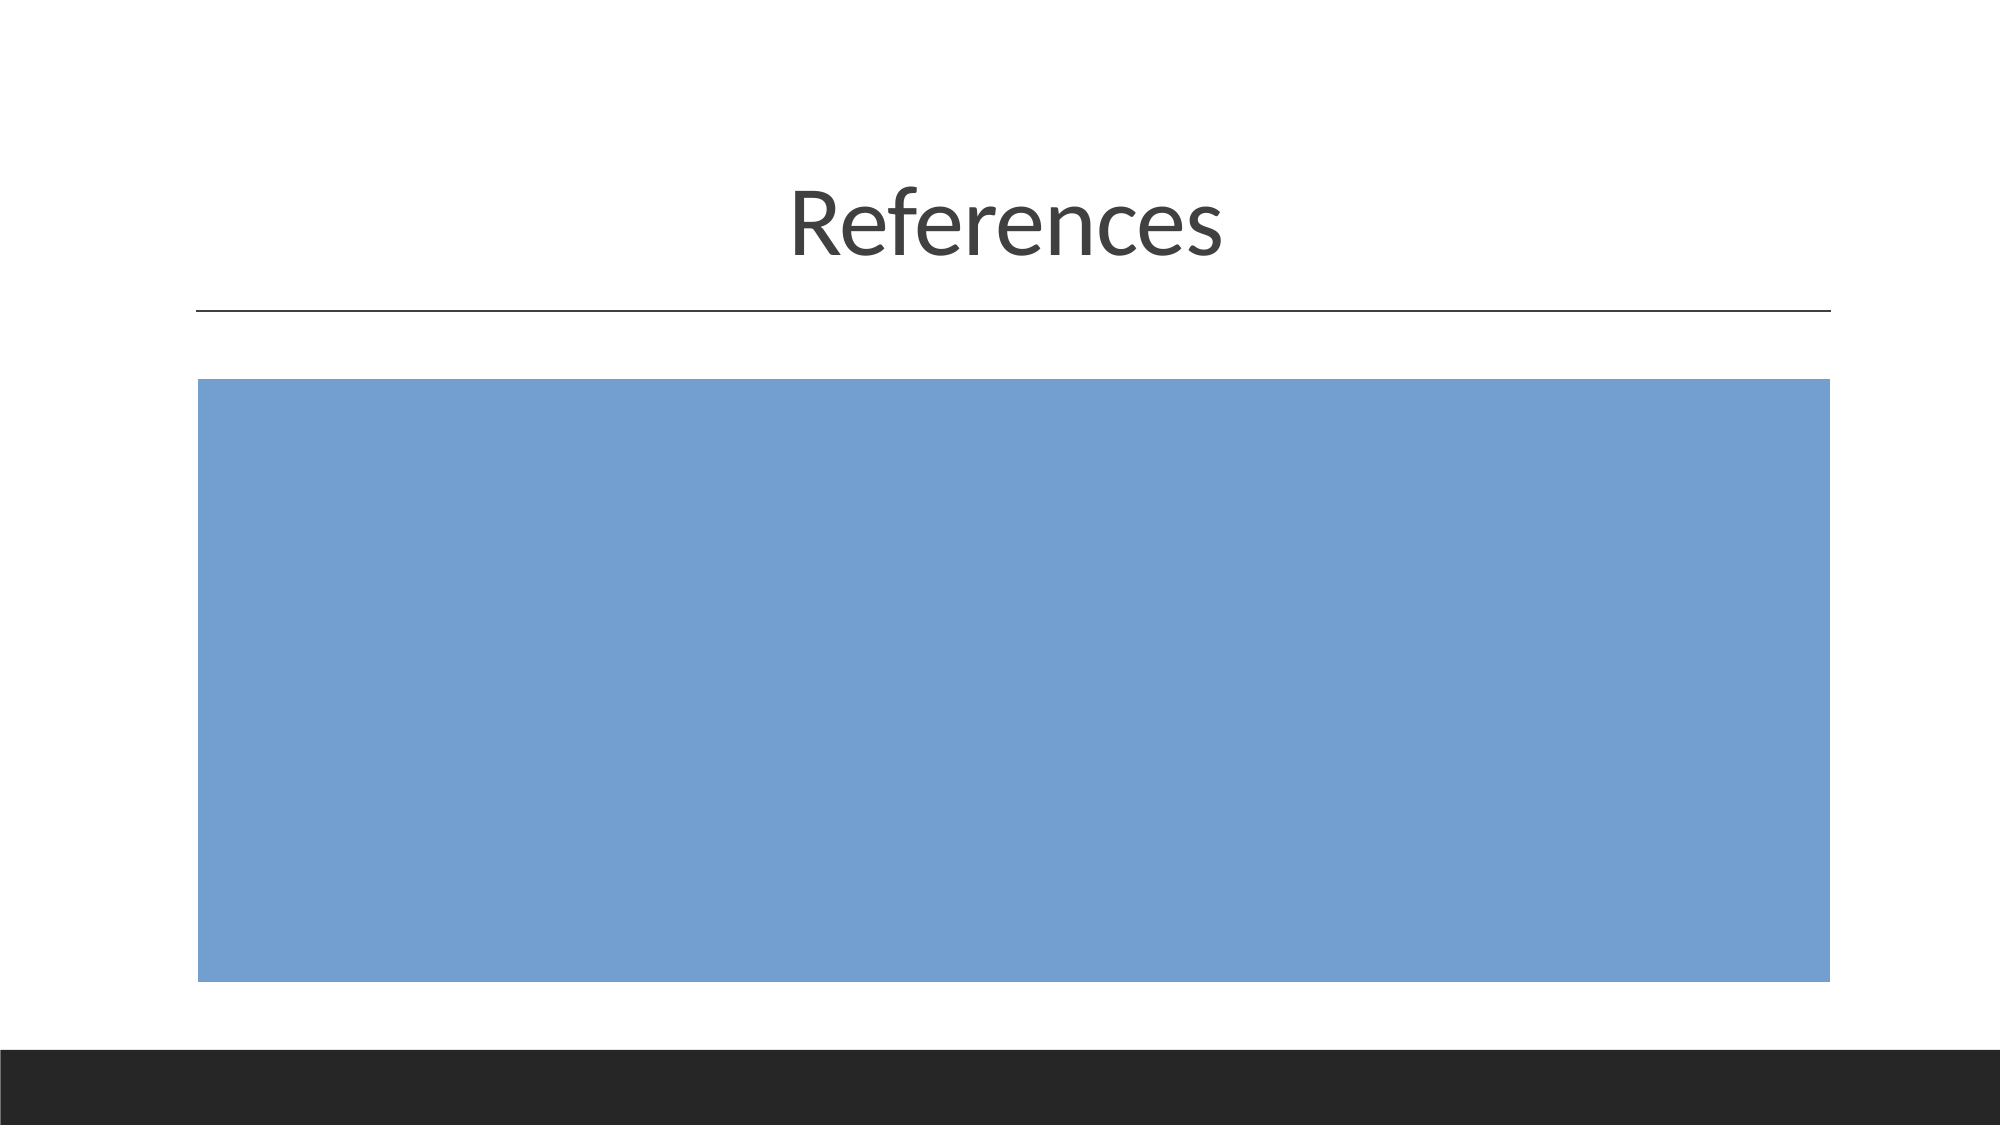

# References
Charles G. Cobb. (2015). The Project Manager’s Guide to Mastering Agile : Principles and Practices for an Adaptive Approach. Wiley.
Navigating the agile software development life cycle: Phases, tools, roadmap. Relevant Software. (2024, October 3). https://relevant.software/blog/agile-software-development-lifecycle-phases-explained/
Klein, M. (2024, September 27). Waterfall model methodology: Everything you need to know. project. https://project-management.com/waterfall-model/
Singh, R. (2024, October 9). What is waterfall methodology: Everything you need to know: IPM. Institute of Project Management. https://instituteprojectmanagement.com/blog/waterfall-methodology/